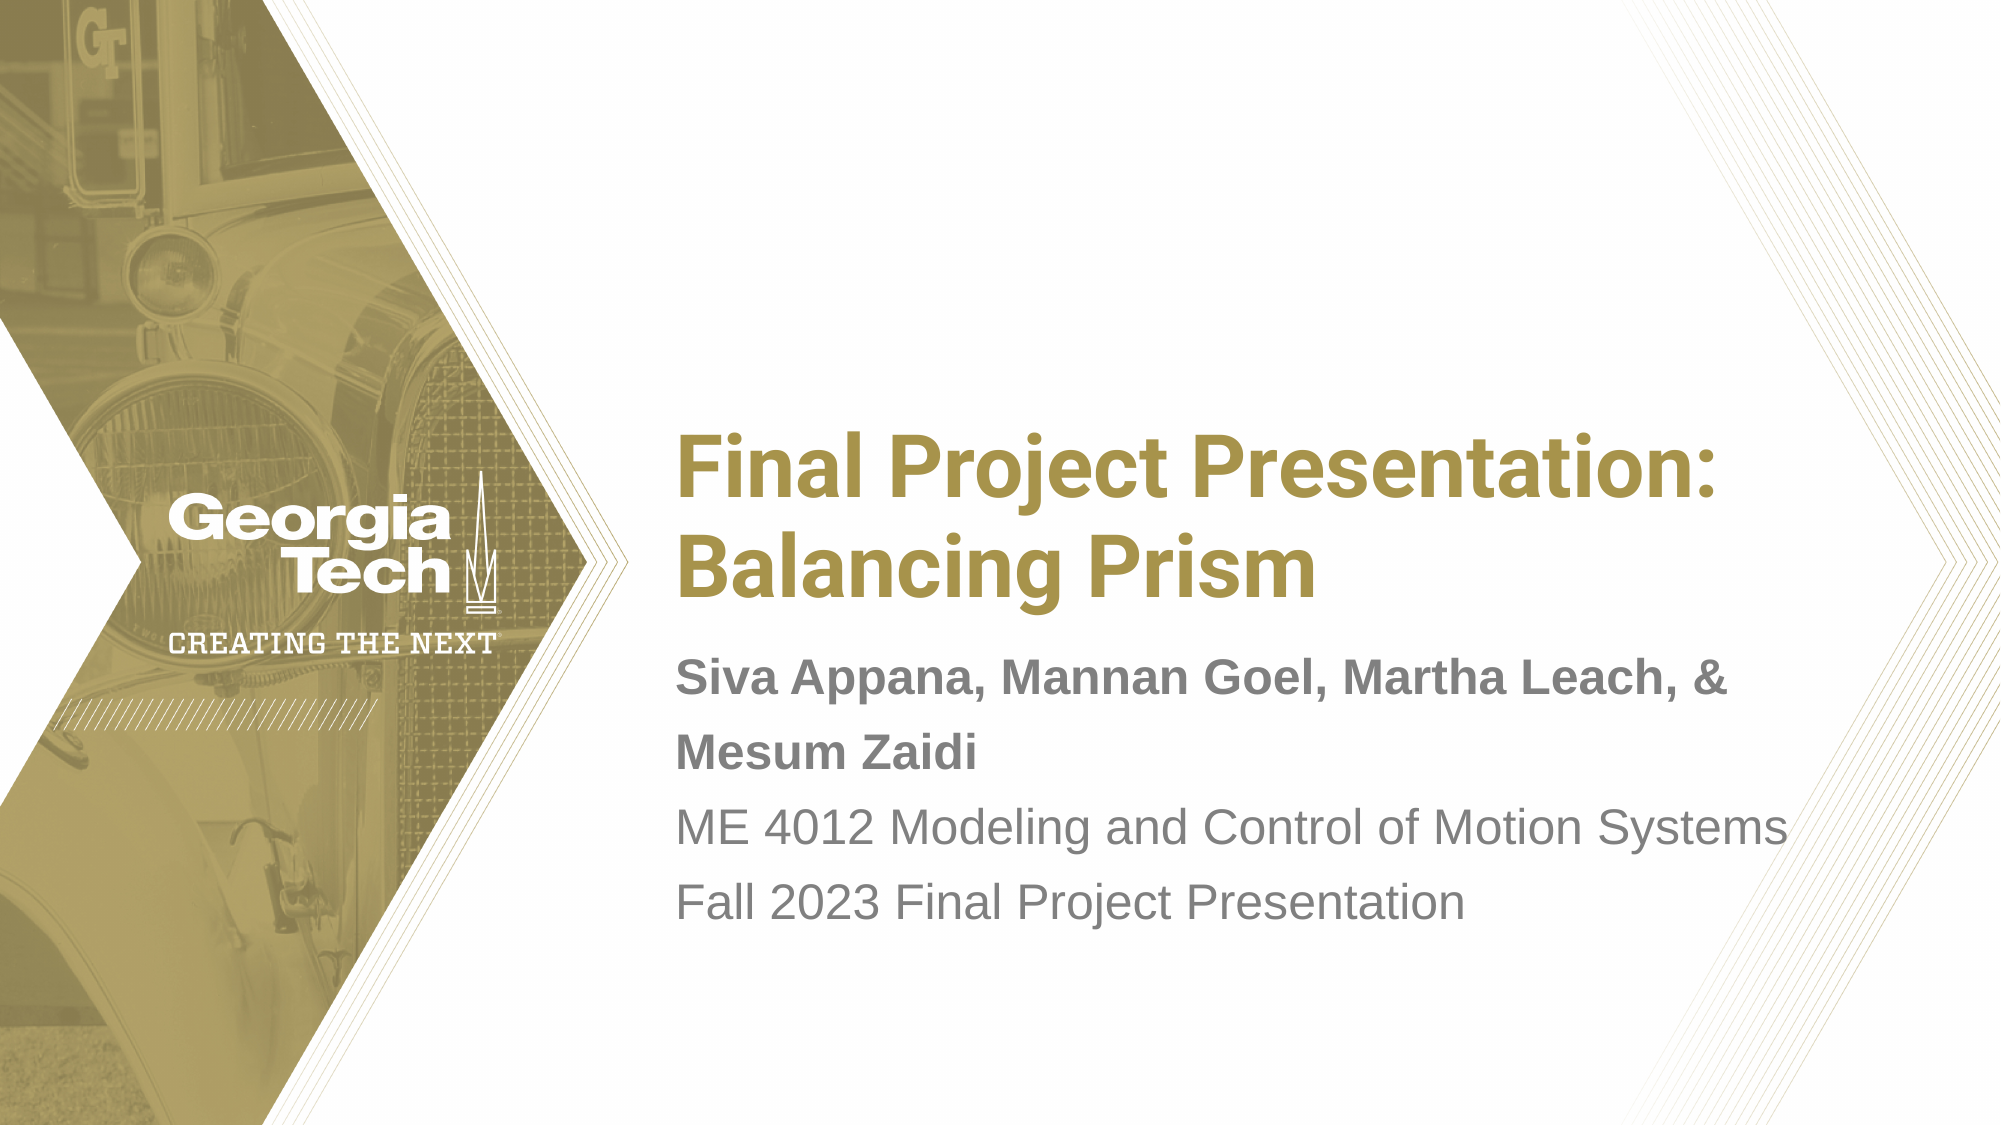

# Final Project Presentation: Balancing Prism
Siva Appana, Mannan Goel, Martha Leach, & Mesum Zaidi
ME 4012 Modeling and Control of Motion Systems
Fall 2023 Final Project Presentation